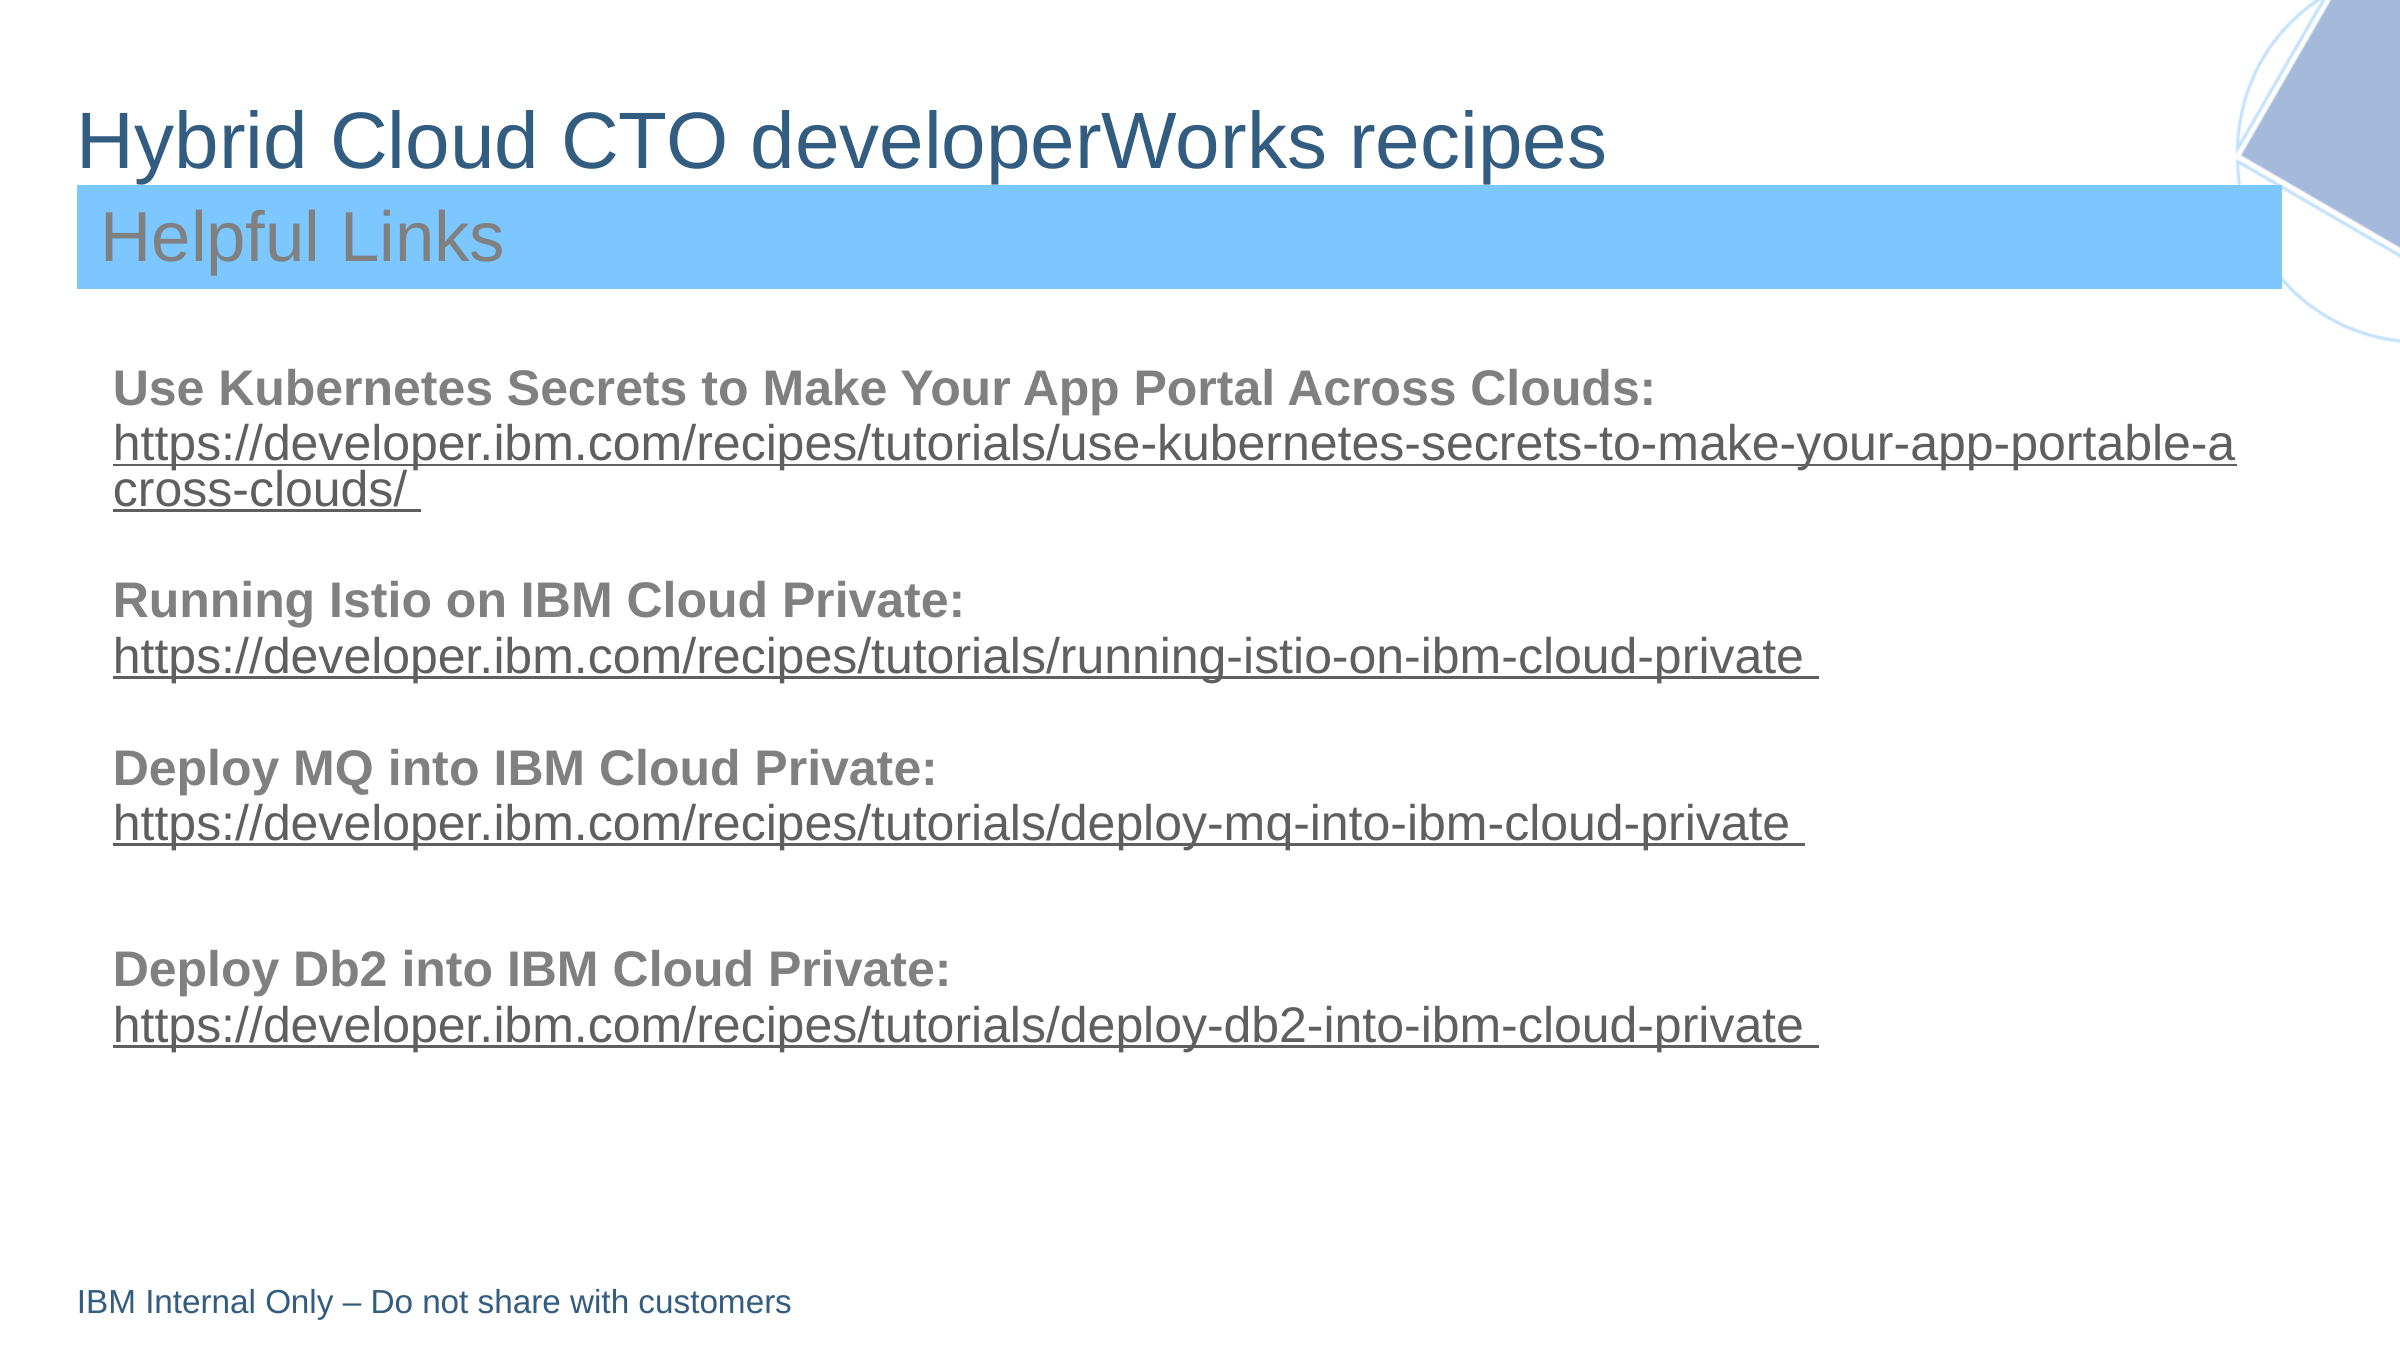

# Hybrid Cloud CTO developerWorks recipes
| Helpful Links |
| --- |
| Use Kubernetes Secrets to Make Your App Portal Across Clouds: https://developer.ibm.com/recipes/tutorials/use-kubernetes-secrets-to-make-your-app-portable-across-clouds/  Running Istio on IBM Cloud Private: https://developer.ibm.com/recipes/tutorials/running-istio-on-ibm-cloud-private  Deploy MQ into IBM Cloud Private: https://developer.ibm.com/recipes/tutorials/deploy-mq-into-ibm-cloud-private |
| Deploy Db2 into IBM Cloud Private: https://developer.ibm.com/recipes/tutorials/deploy-db2-into-ibm-cloud-private |
|  |